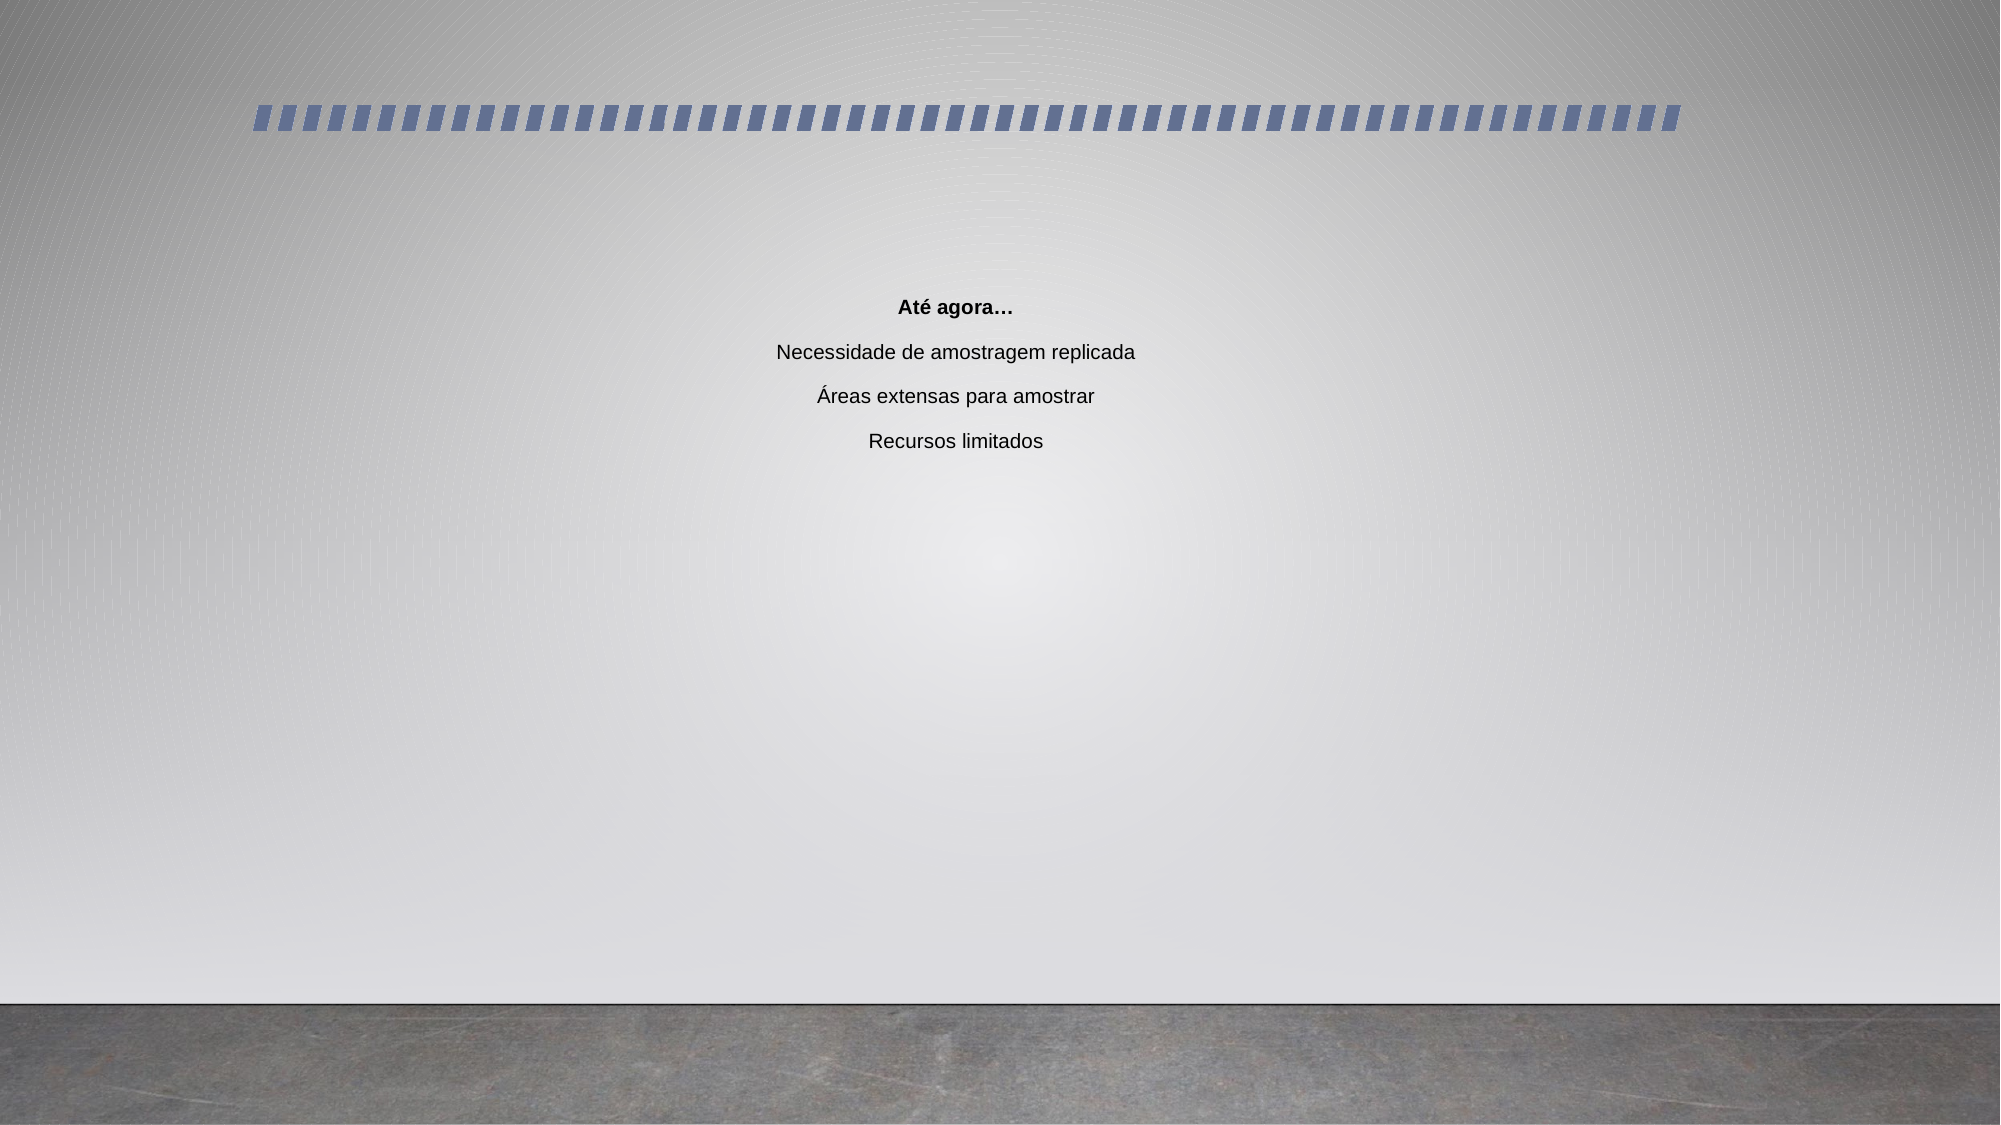

# Até agora… Necessidade de amostragem replicada Áreas extensas para amostrar Recursos limitados